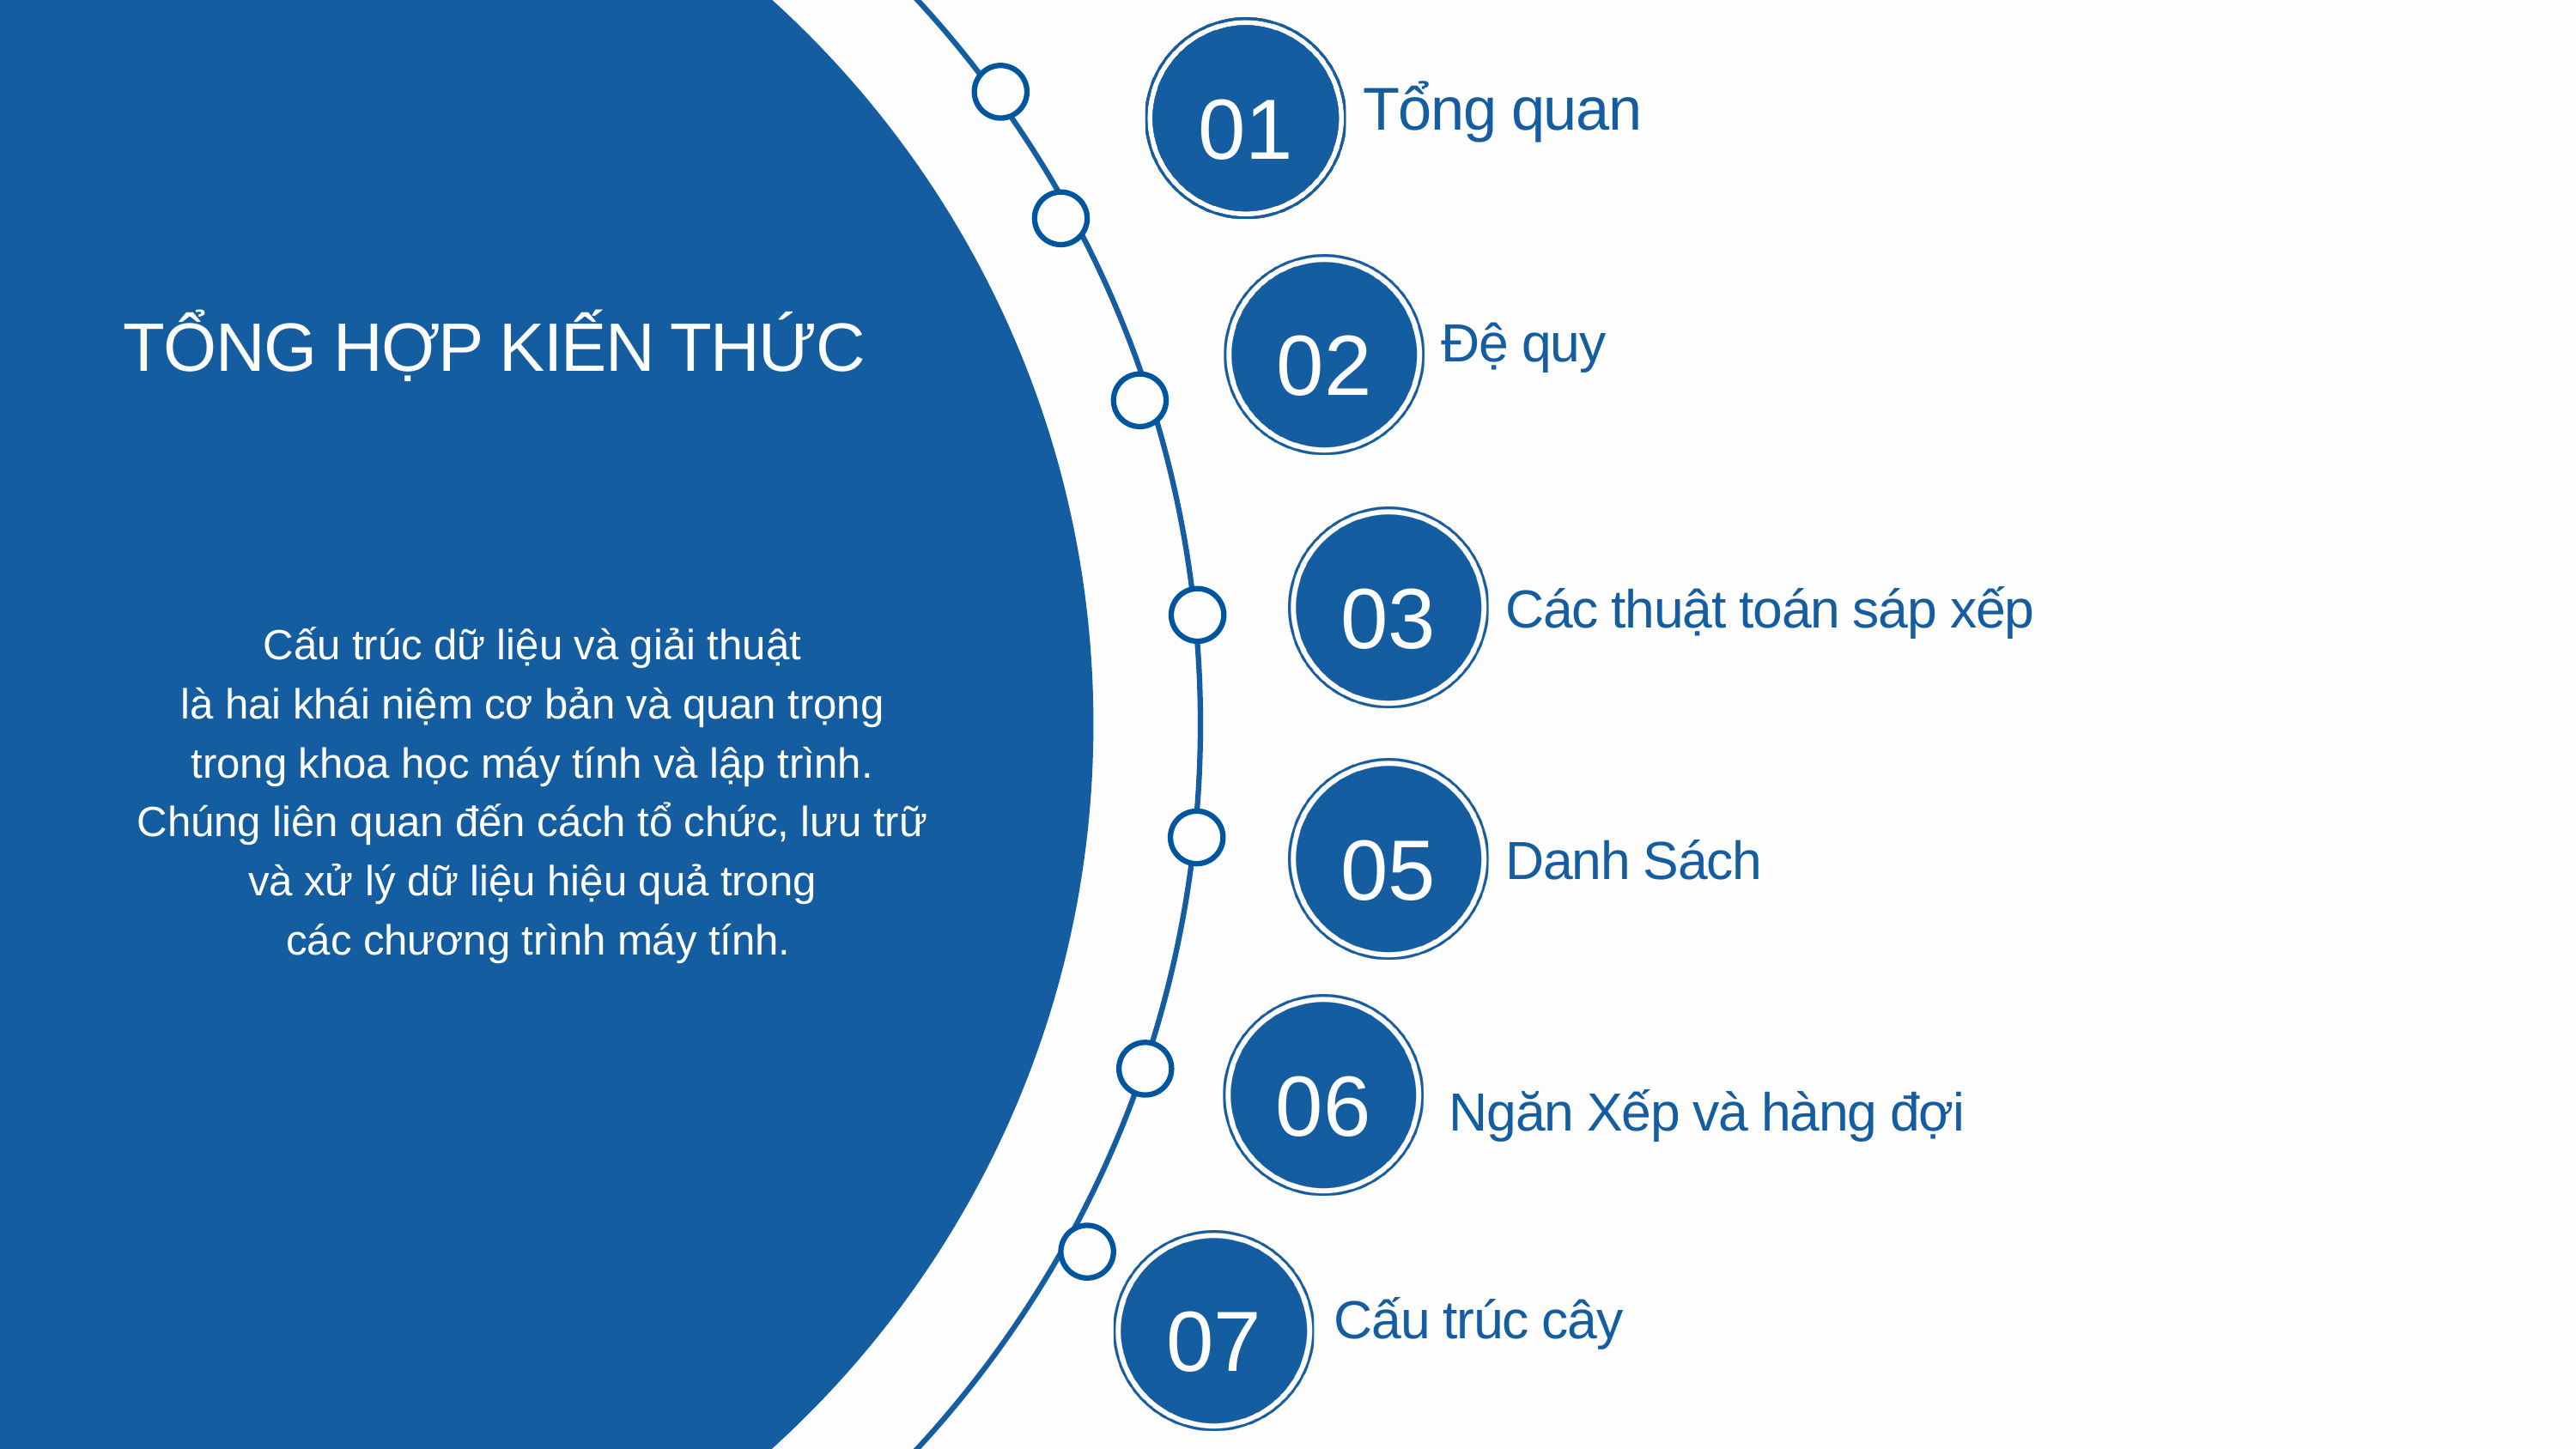

01

01
Tổng quan

TỔNG HỢP KIẾN THỨC
02
Đệ quy

03
Các thuật toán sáp xếp

Cấu trúc dữ liệu và giải thuật
là hai khái niệm cơ bản và quan trọng
trong khoa học máy tính và lập trình.
Chúng liên quan đến cách tổ chức, lưu trữ
và xử lý dữ liệu hiệu quả trong
các chương trình máy tính.

05

Danh Sách

06

Ngăn Xếp và hàng đợi

07
Cấu trúc cây